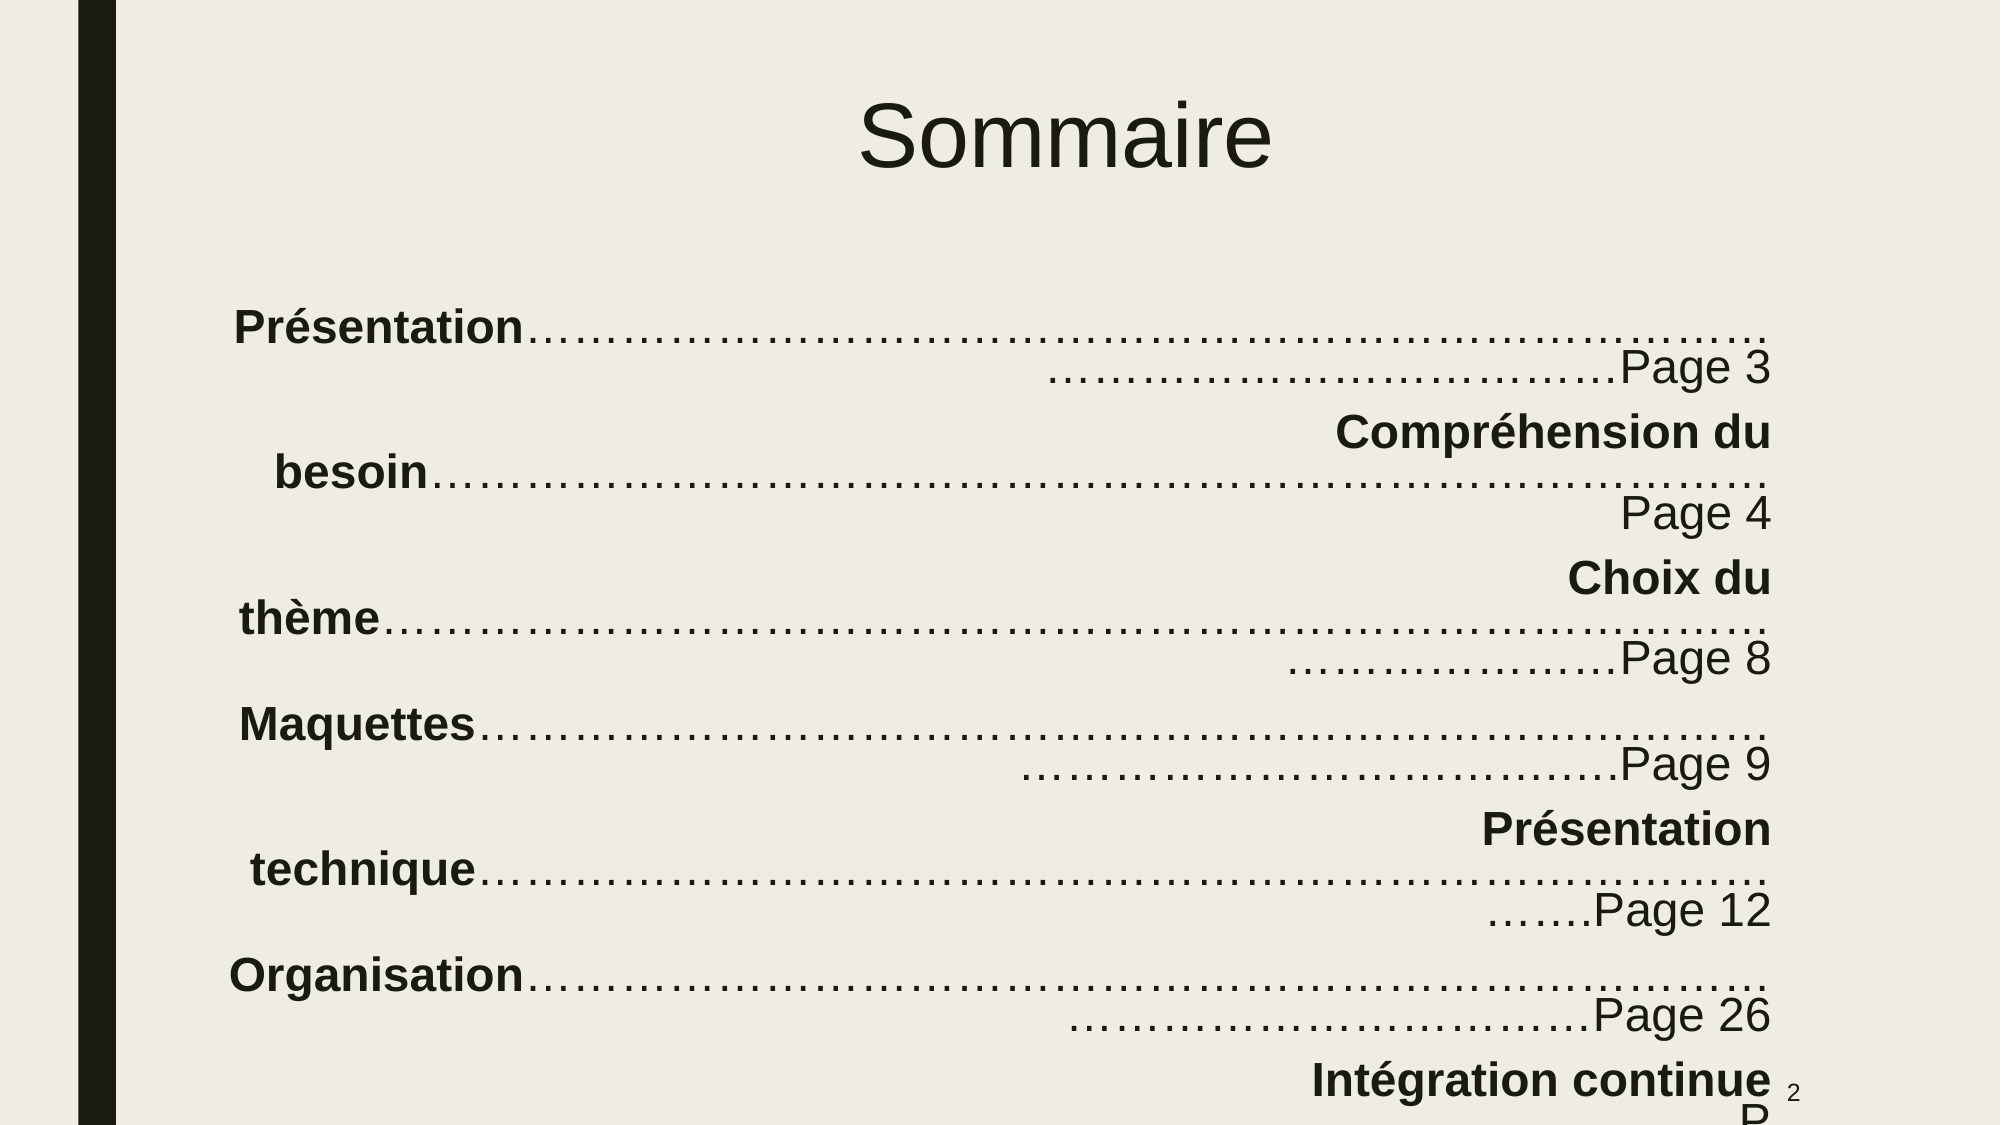

# Sommaire
Présentation……………………………………………………………………………………………………Page 3
Compréhension du besoin…………………………………………………………………………Page 4
Choix du thème………………………………………………………………………………………………Page 8
Maquettes…………………………………………………………………………………………………….….Page 9
Présentation technique…………………………………………………………………………….Page 12
Organisation…………………………………………………………………………………………………Page 26
Intégration continue ………………………………………………………………………………….Page 28
Bilan ……………………………………………………………………………………………………………....Page 32
Conclusion ……………………………………………………………………………………………………Page 35

2